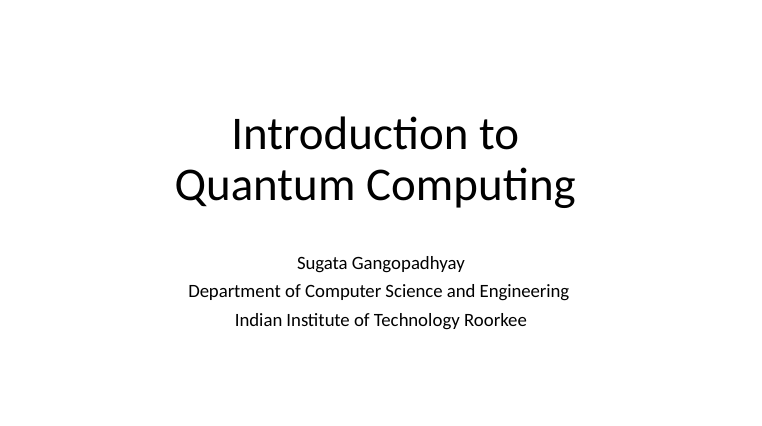

# Introduction to  Quantum Computing
Sugata Gangopadhyay
Department of Computer Science and Engineering
Indian Institute of Technology Roorkee